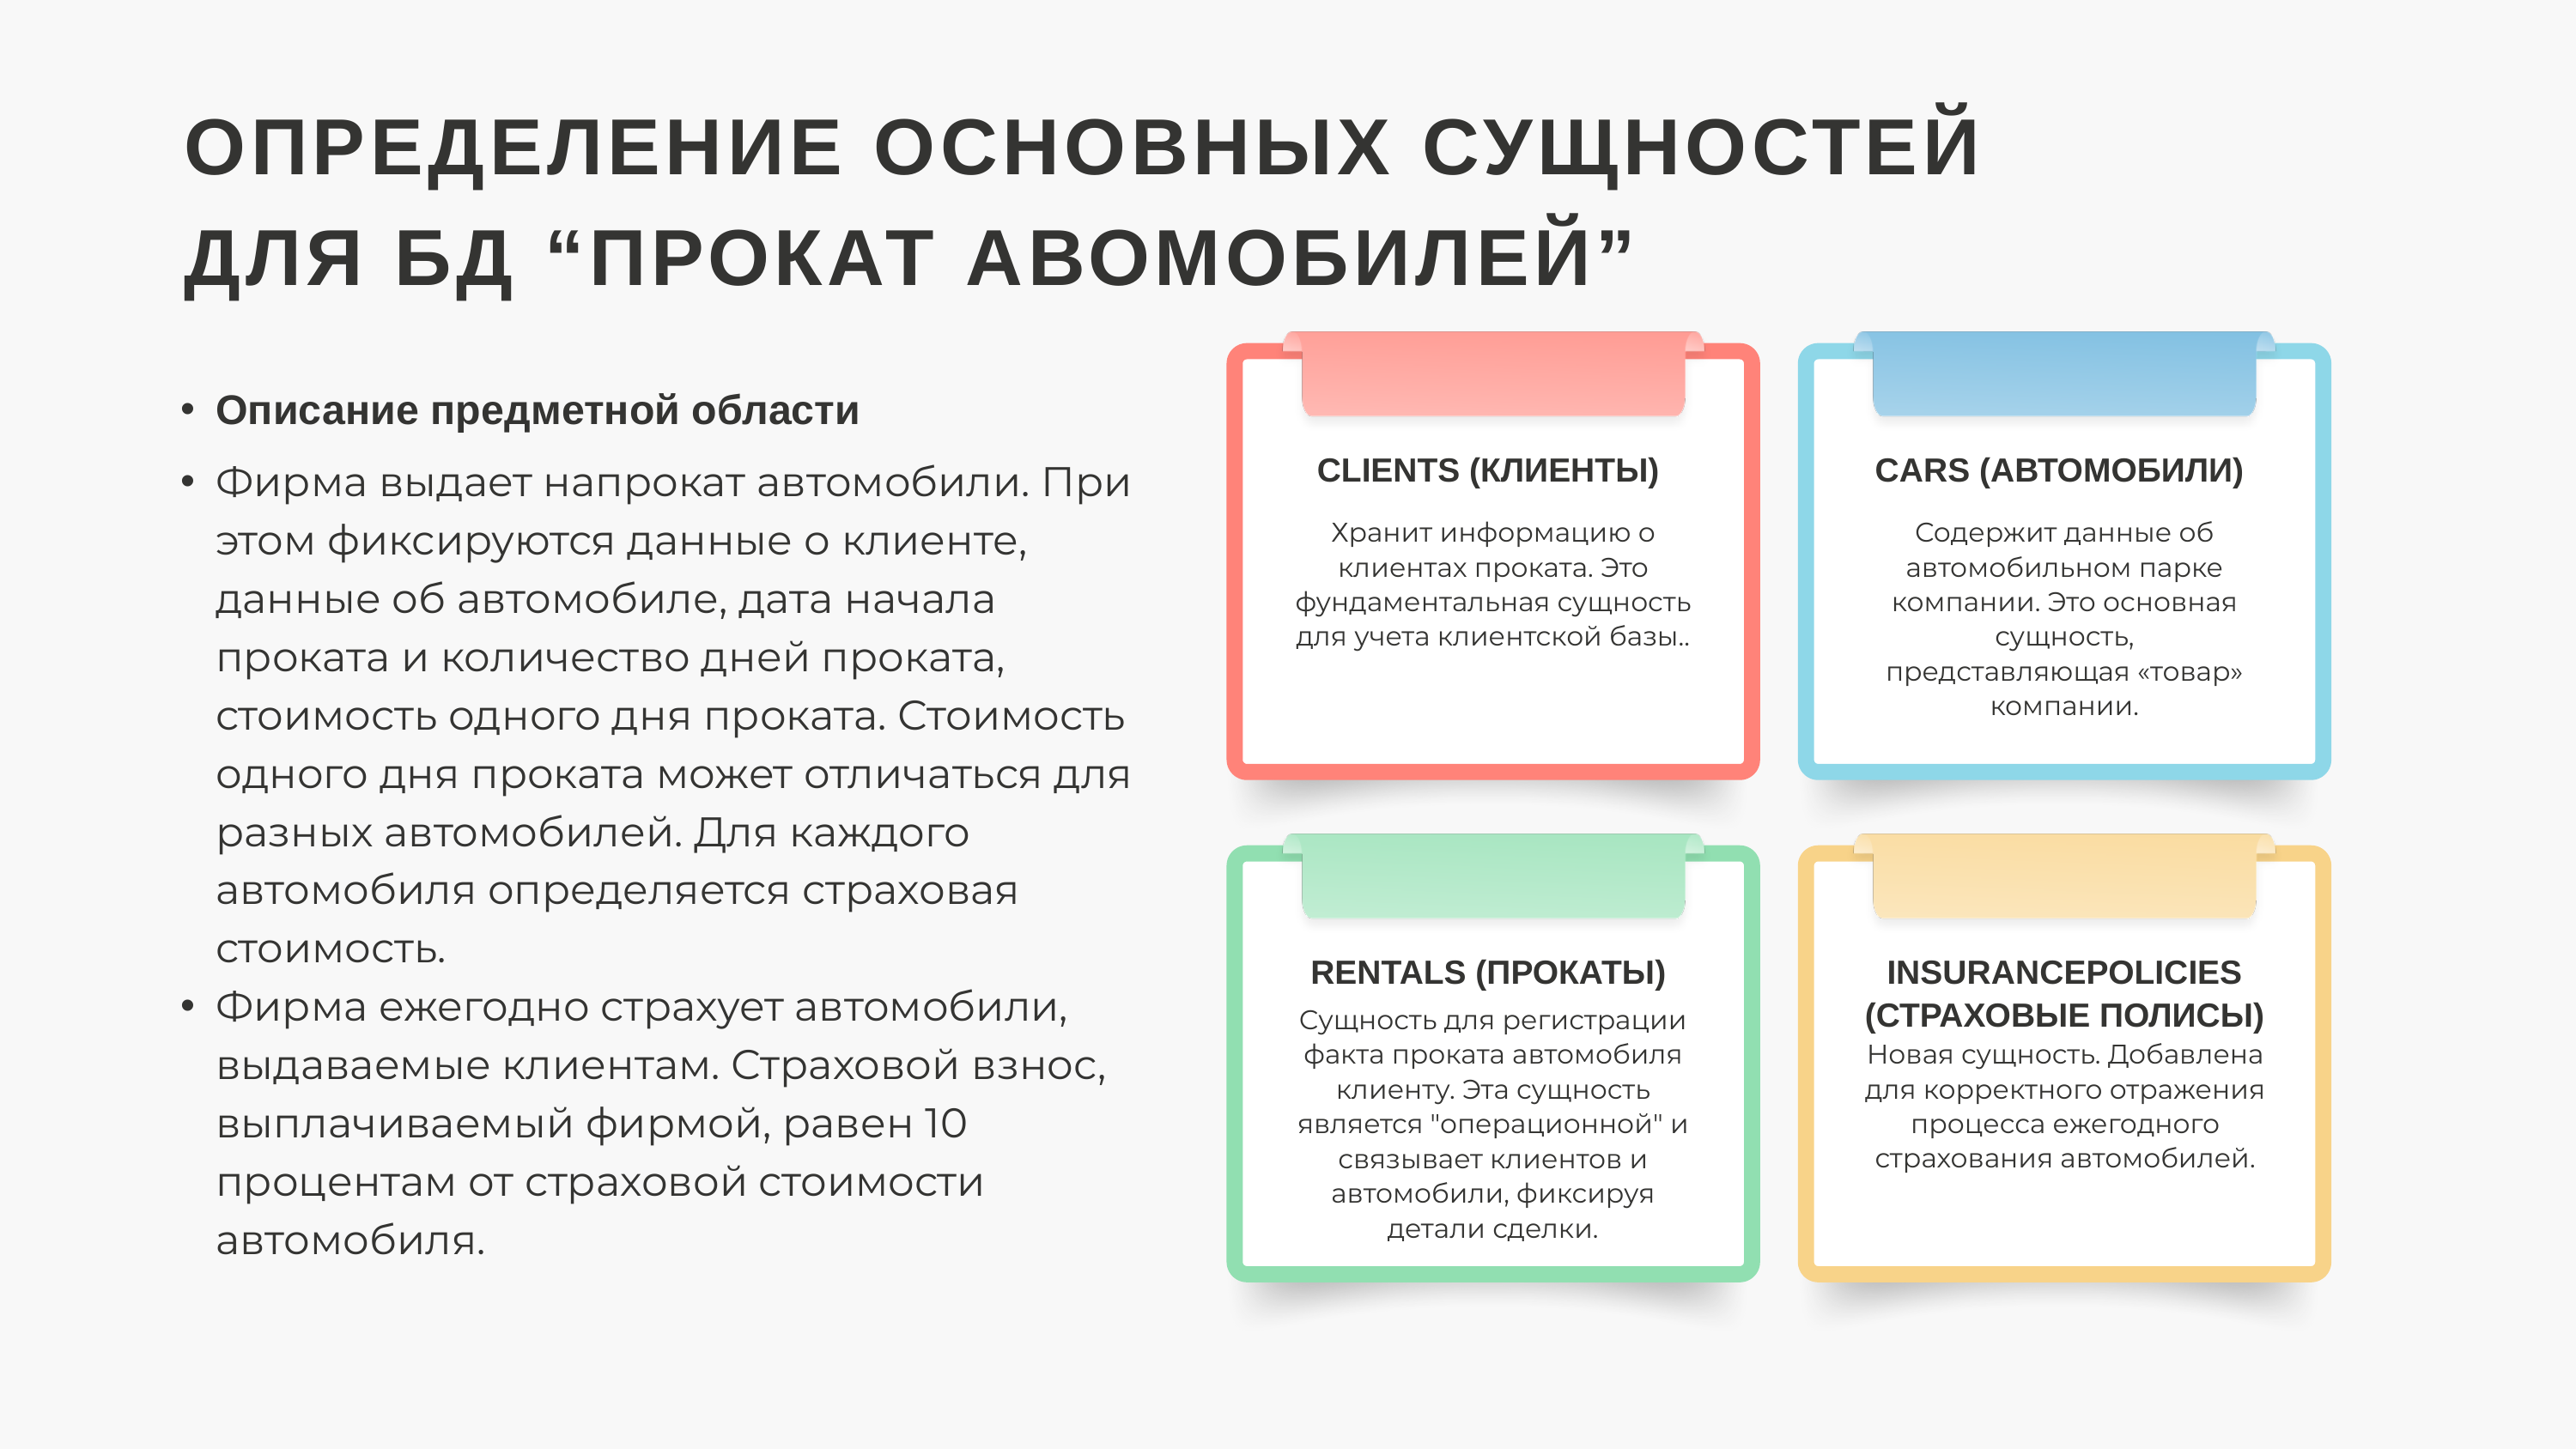

ОПРЕДЕЛЕНИЕ ОСНОВНЫХ СУЩНОСТЕЙ
ДЛЯ БД “ПРОКАТ АВОМОБИЛЕЙ”

Описание предметной области
CLIENTS (КЛИЕНТЫ)
CARS (АВТОМОБИЛИ)
Фирма выдает напрокат автомобили. При этом фиксируются данные о клиенте, данные об автомобиле, дата начала проката и количество дней проката, стоимость одного дня проката. Стоимость одного дня проката может отличаться для разных автомобилей. Для каждого автомобиля определяется страховая стоимость.
Фирма ежегодно страхует автомобили, выдаваемые клиентам. Страховой взнос, выплачиваемый фирмой, равен 10 процентам от страховой стоимости автомобиля.
Хранит информацию о клиентах проката. Это фундаментальная сущность для учета клиентской базы..
Содержит данные об автомобильном парке компании. Это основная сущность, представляющая «товар» компании.

RENTALS (ПРОКАТЫ)
INSURANCEPOLICIES (СТРАХОВЫЕ ПОЛИСЫ)
Сущность для регистрации факта проката автомобиля клиенту. Эта сущность является "операционной" и связывает клиентов и автомобили, фиксируя детали сделки.
Новая сущность. Добавлена для корректного отражения процесса ежегодного страхования автомобилей.